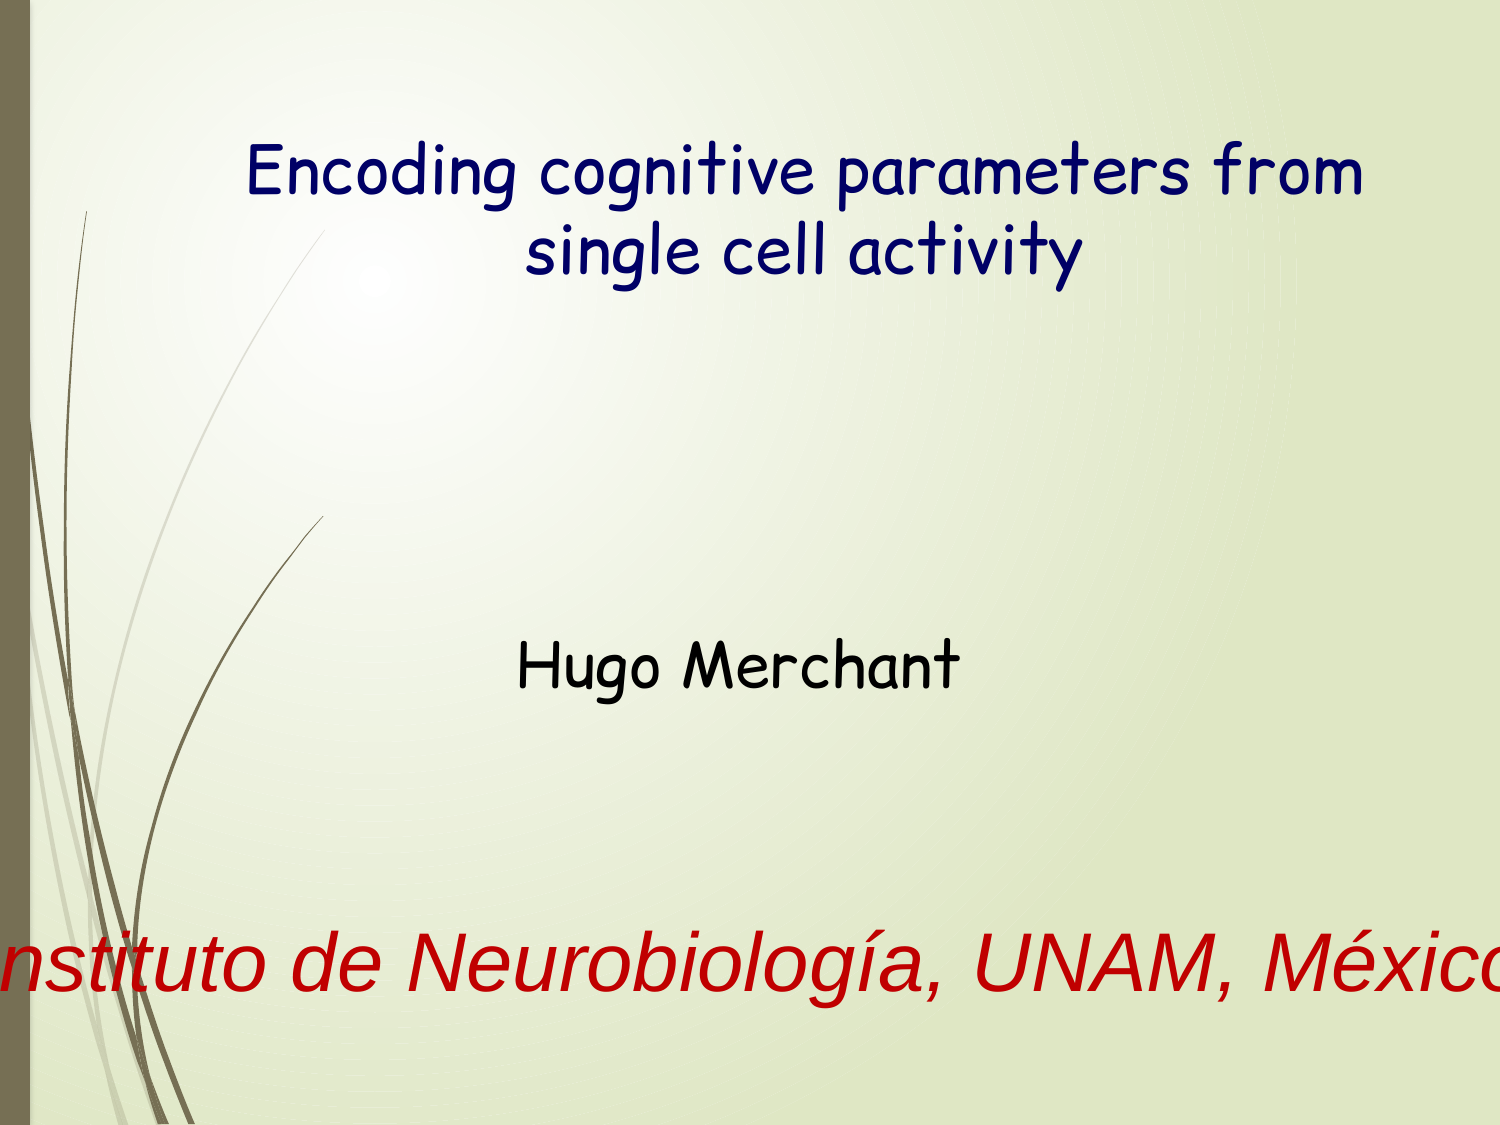

Encoding cognitive parameters from single cell activity
Hugo Merchant

Instituto de Neurobiología, UNAM, México.